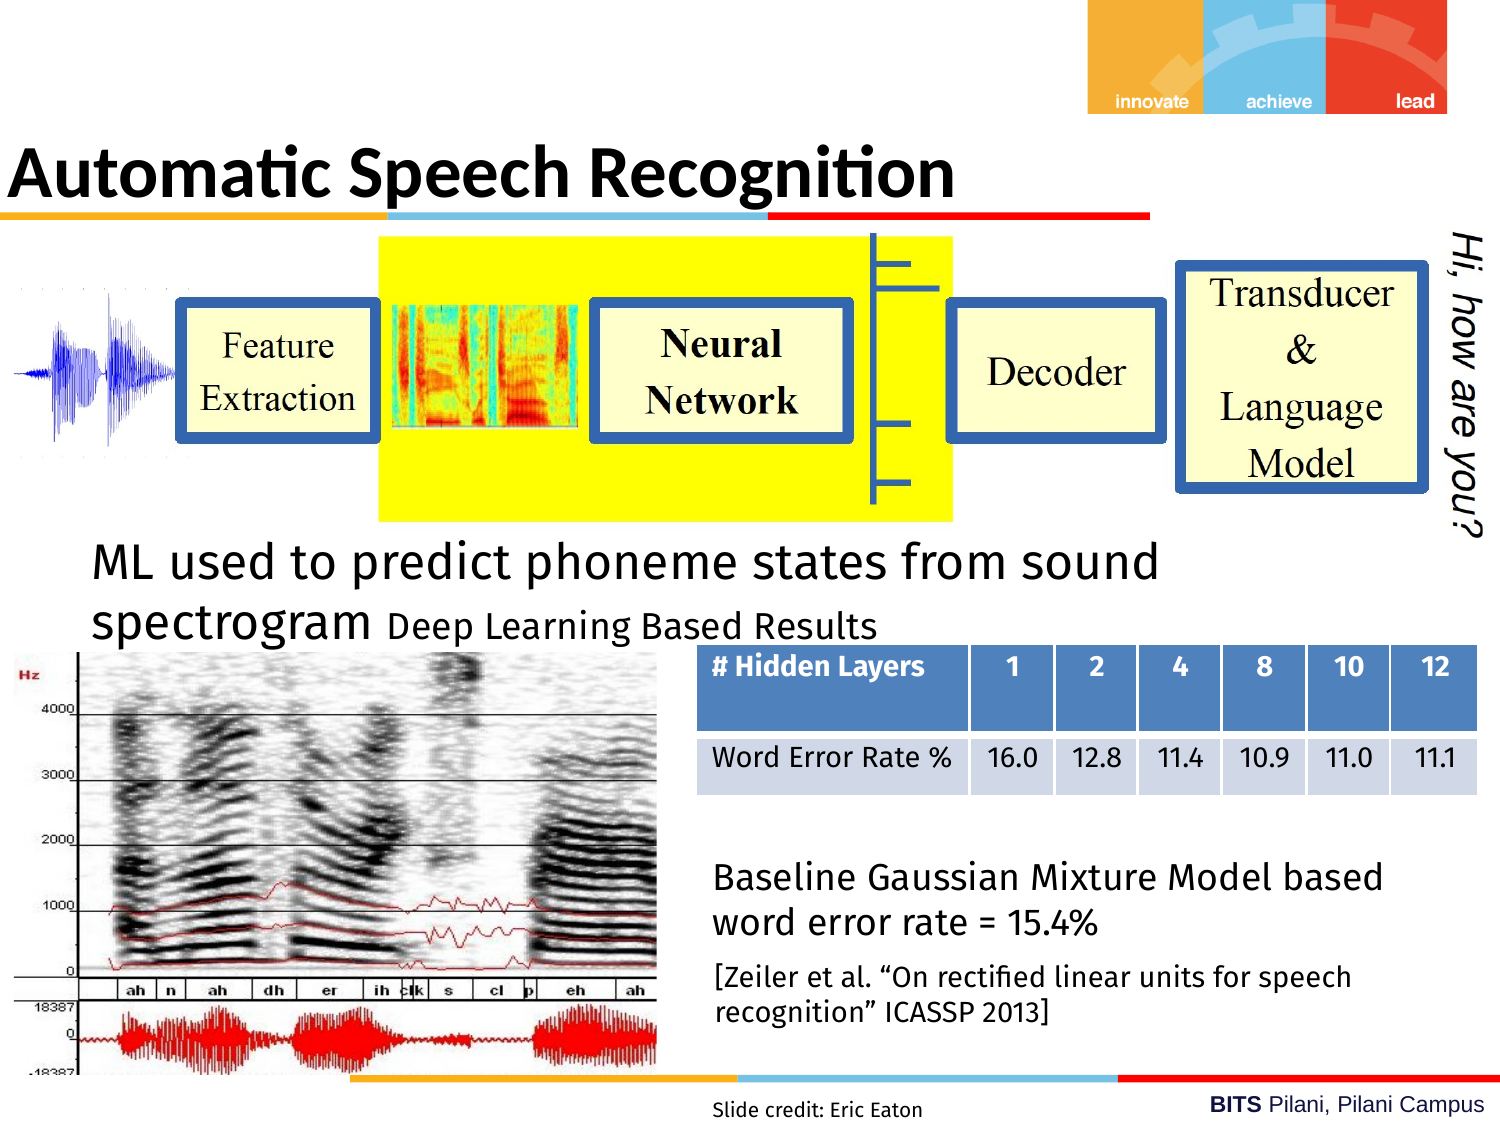

# Automatic Speech Recognition

ML used to predict phoneme states from sound spectrogram Deep Learning Based Results
| # Hidden Layers | 1 | 2 | 4 | 8 | 10 | 12 |
| --- | --- | --- | --- | --- | --- | --- |
| Word Error Rate % | 16.0 | 12.8 | 11.4 | 10.9 | 11.0 | 11.1 |

Baseline Gaussian Mixture Model based word error rate = 15.4%
[Zeiler et al. “On rectified linear units for speech  recognition” ICASSP 2013]
Slide credit: Eric Eaton